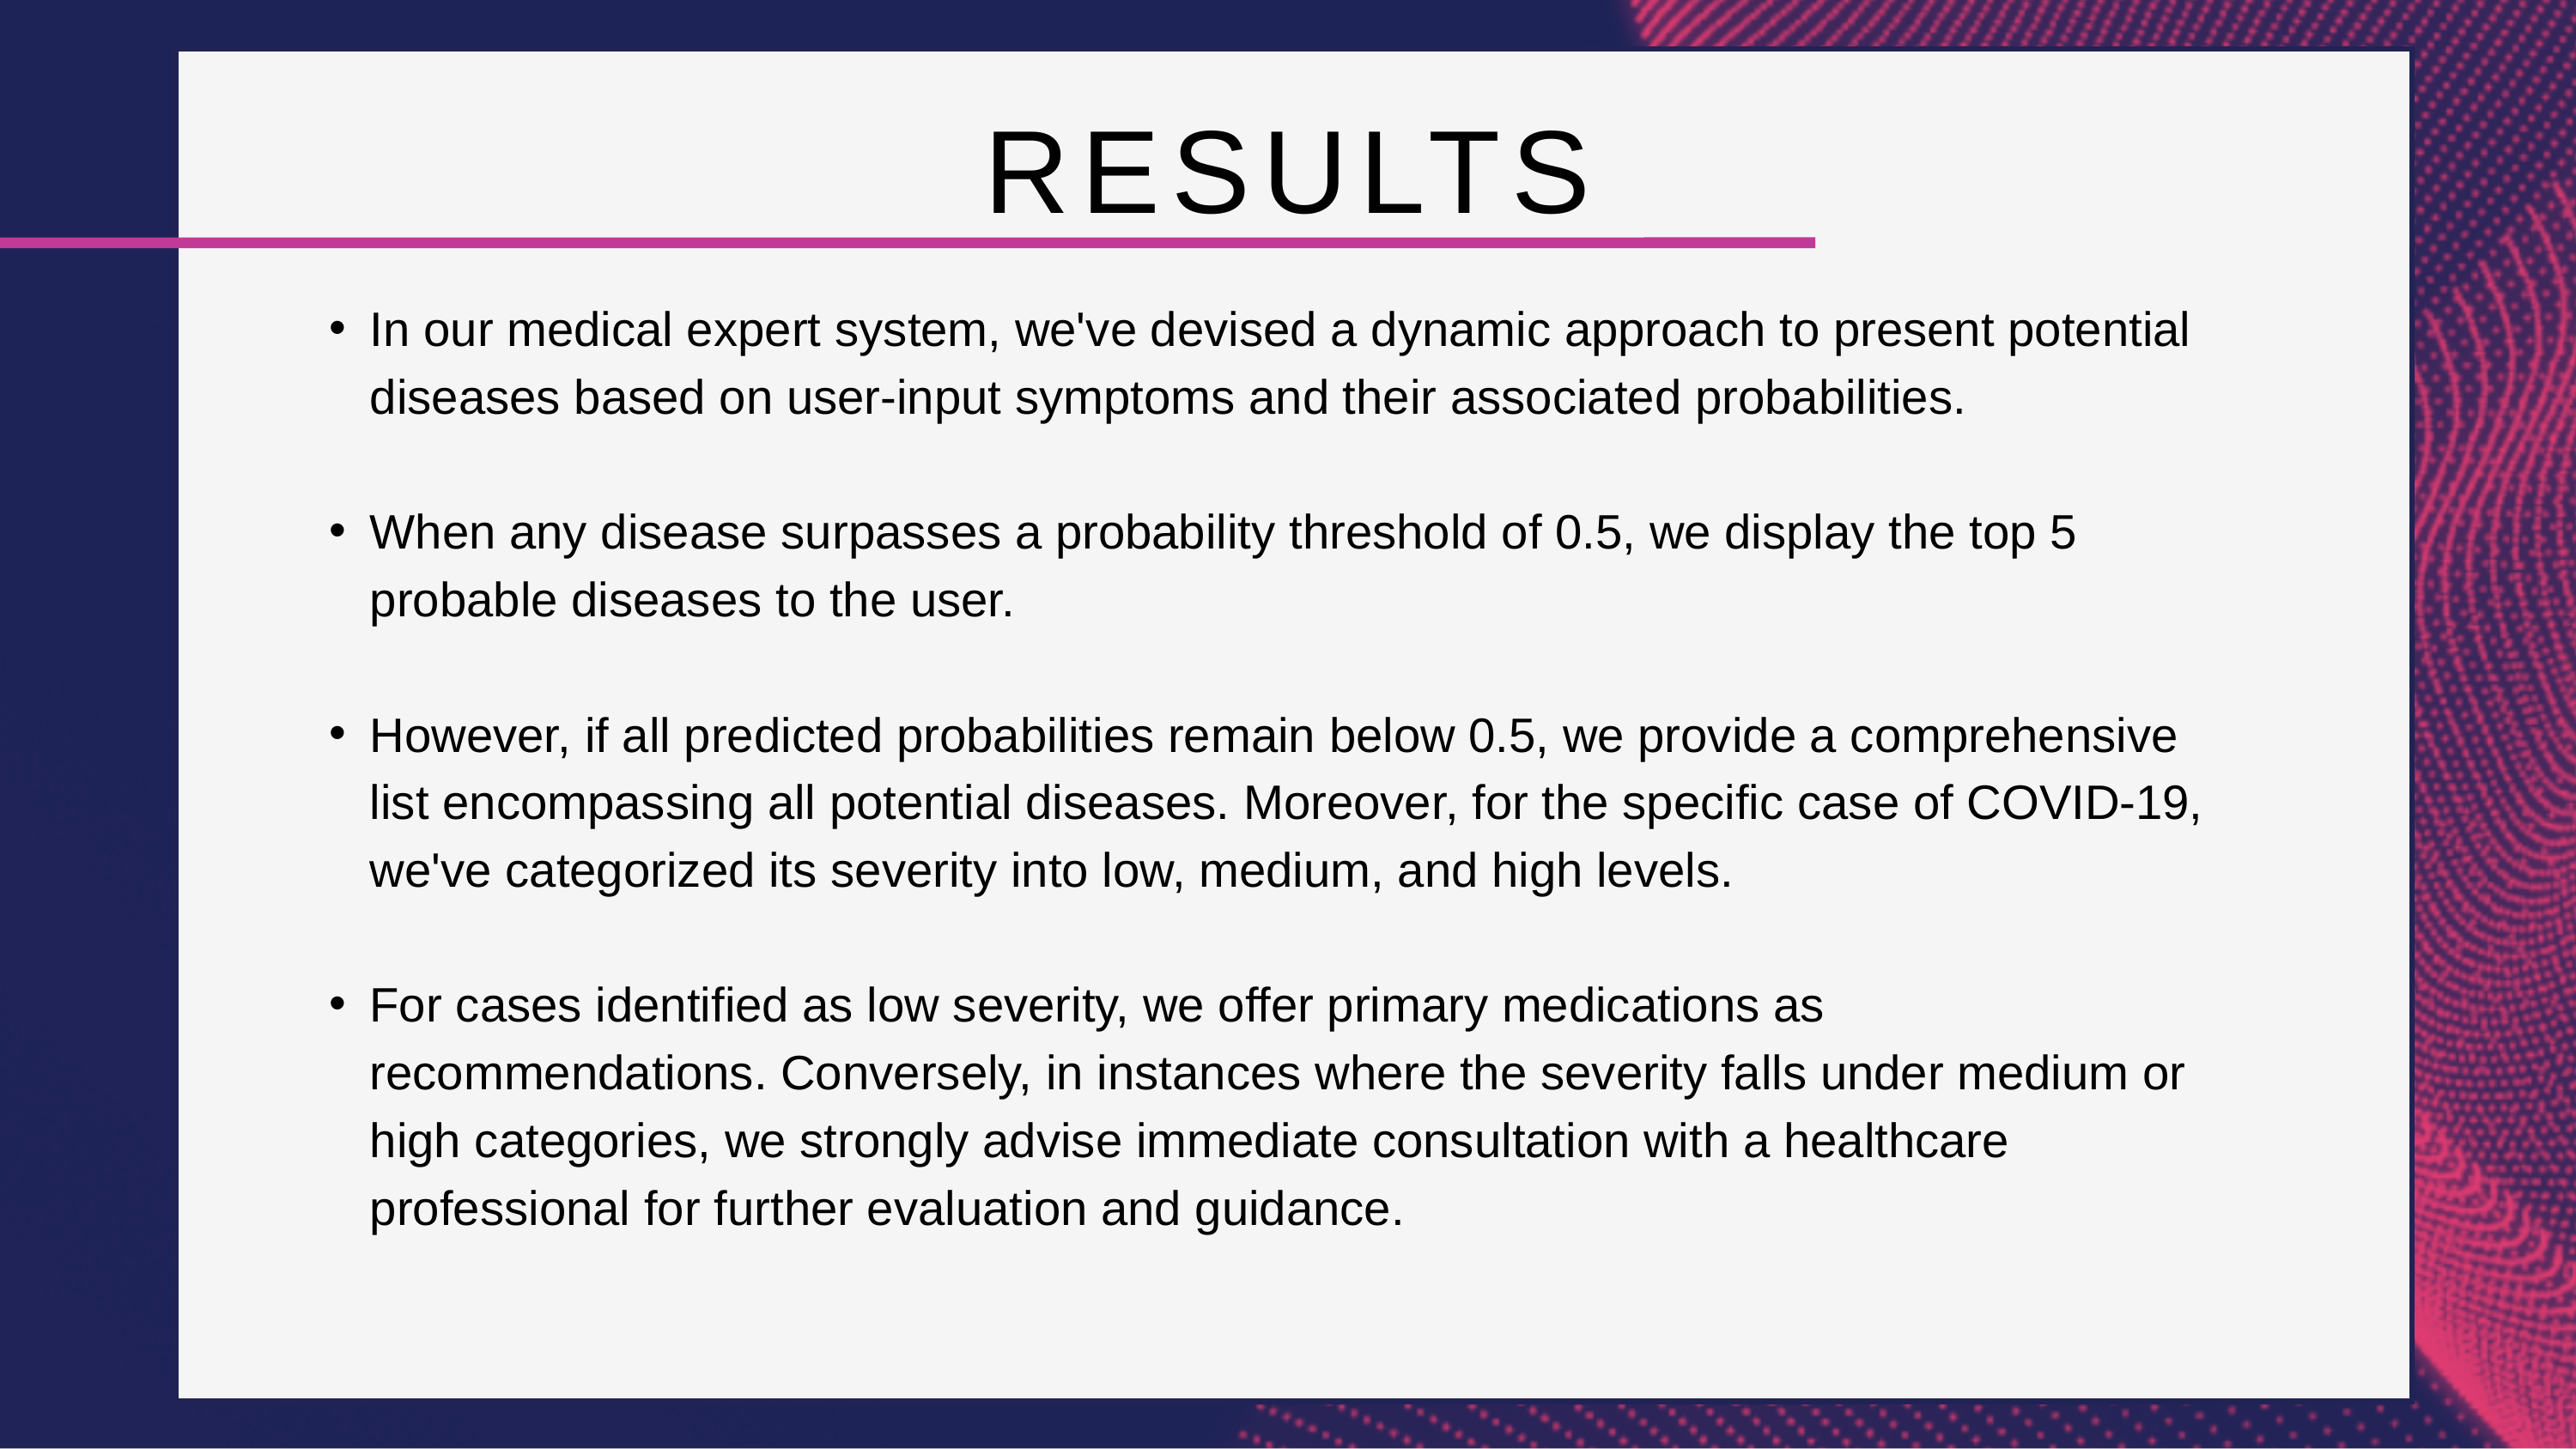

RESULTS

In our medical expert system, we've devised a dynamic approach to present potential diseases based on user-input symptoms and their associated probabilities.

When any disease surpasses a probability threshold of 0.5, we display the top 5 probable diseases to the user.

However, if all predicted probabilities remain below 0.5, we provide a comprehensive list encompassing all potential diseases. Moreover, for the specific case of COVID-19, we've categorized its severity into low, medium, and high levels.

For cases identified as low severity, we offer primary medications as recommendations. Conversely, in instances where the severity falls under medium or high categories, we strongly advise immediate consultation with a healthcare professional for further evaluation and guidance.